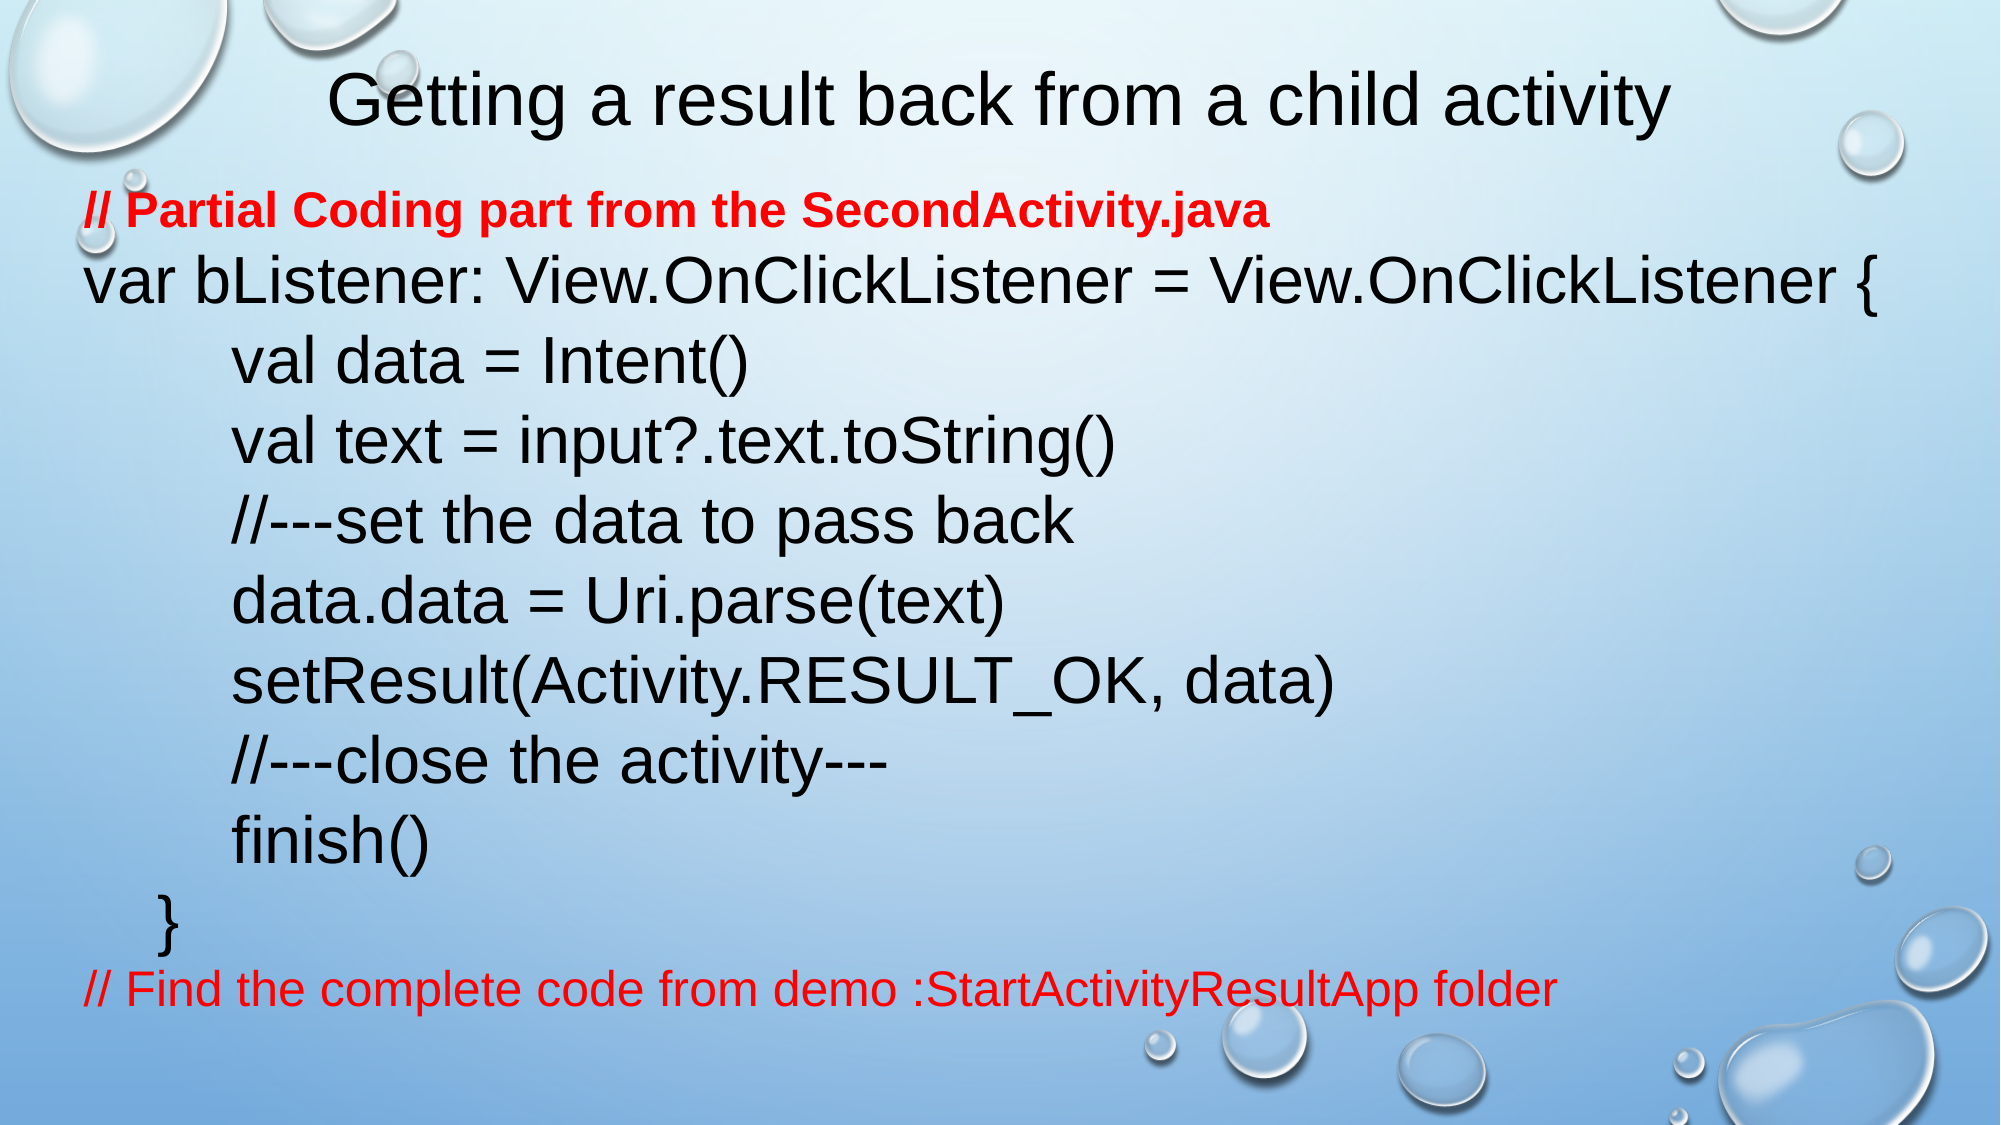

# Getting a result back from a child activity
// Partial Coding part from the SecondActivity.java
var bListener: View.OnClickListener = View.OnClickListener {
        val data = Intent()
        val text = input?.text.toString()
        //---set the data to pass back
        data.data = Uri.parse(text)
        setResult(Activity.RESULT_OK, data)
        //---close the activity---
        finish()
    }
// Find the complete code from demo :StartActivityResultApp folder